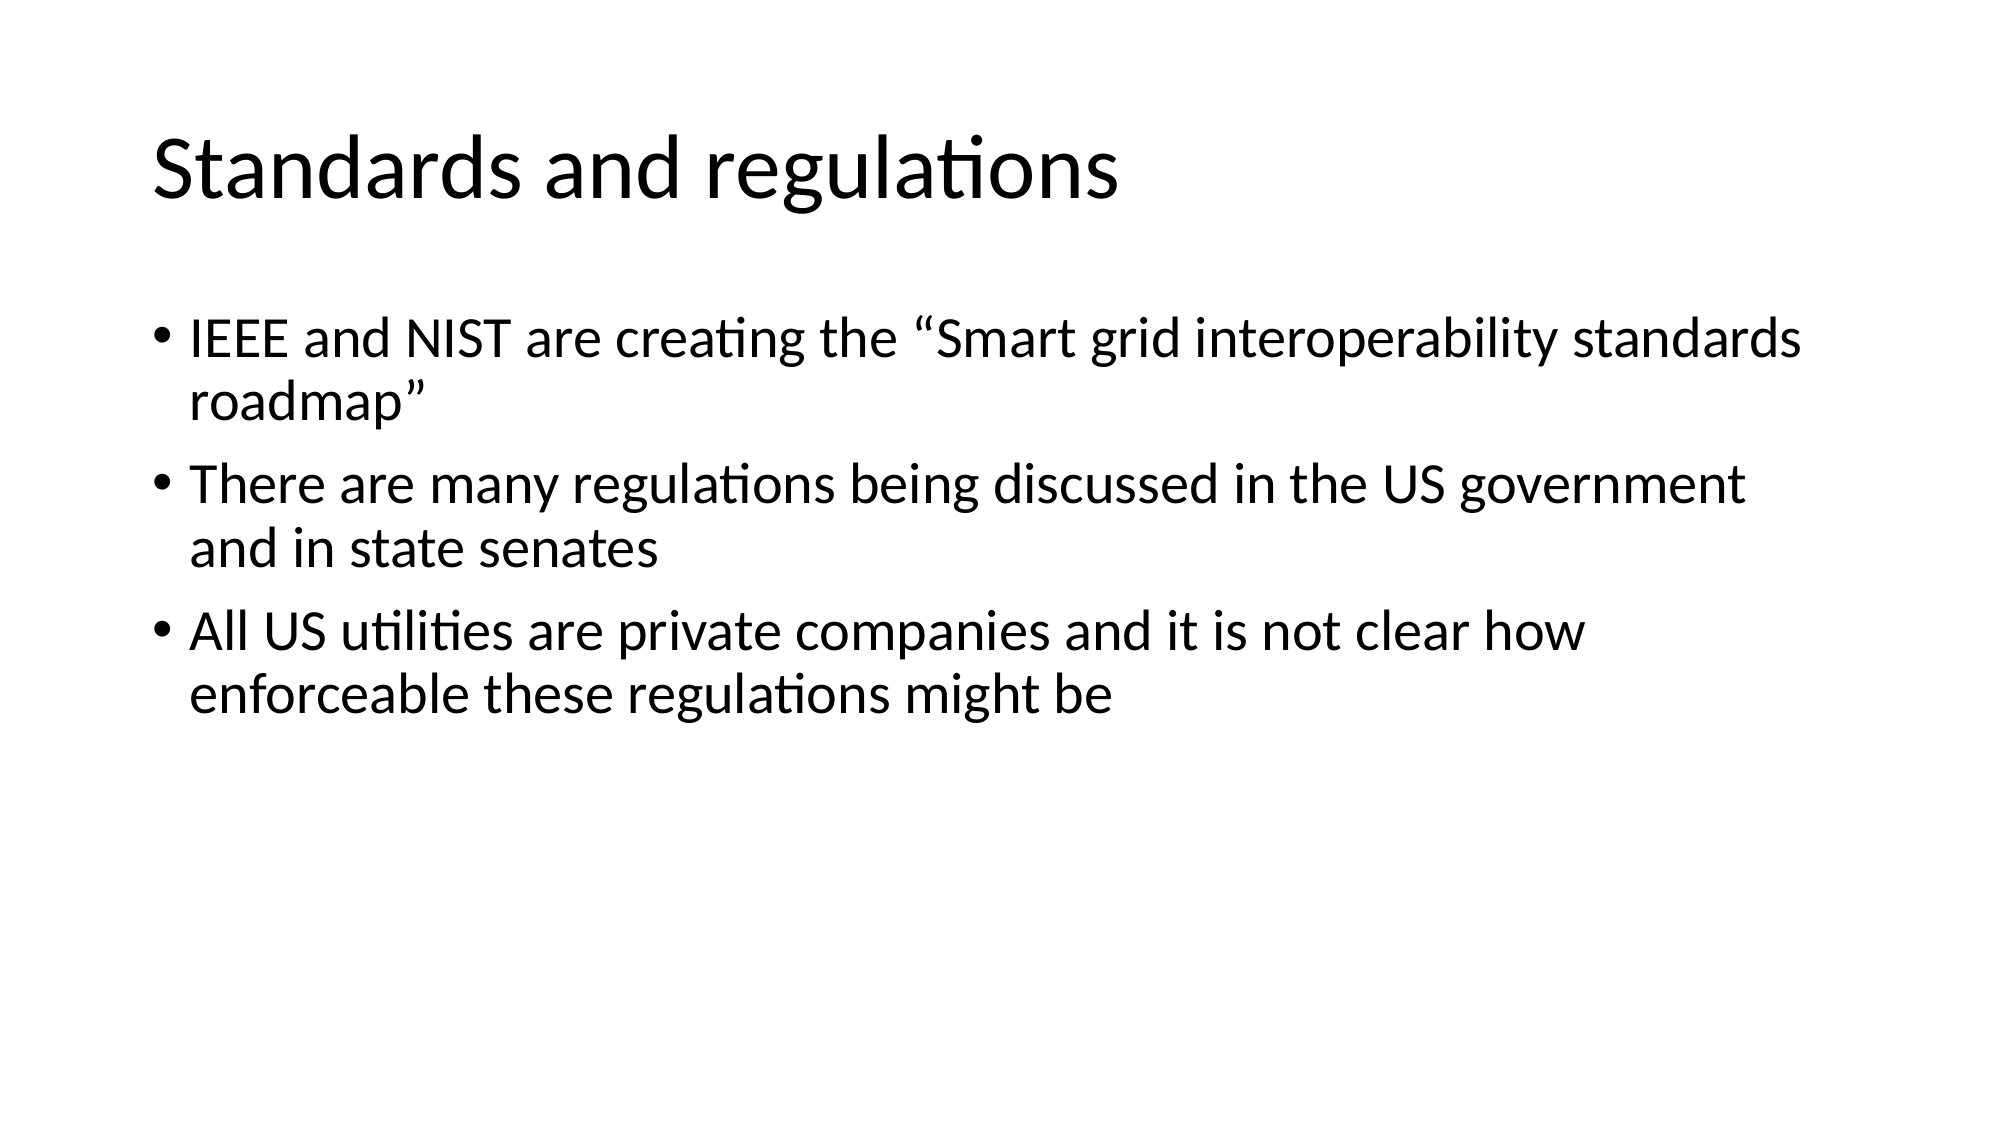

Standards and regulations
IEEE and NIST are creating the “Smart grid interoperability standards roadmap”
There are many regulations being discussed in the US government and in state senates
All US utilities are private companies and it is not clear how enforceable these regulations might be